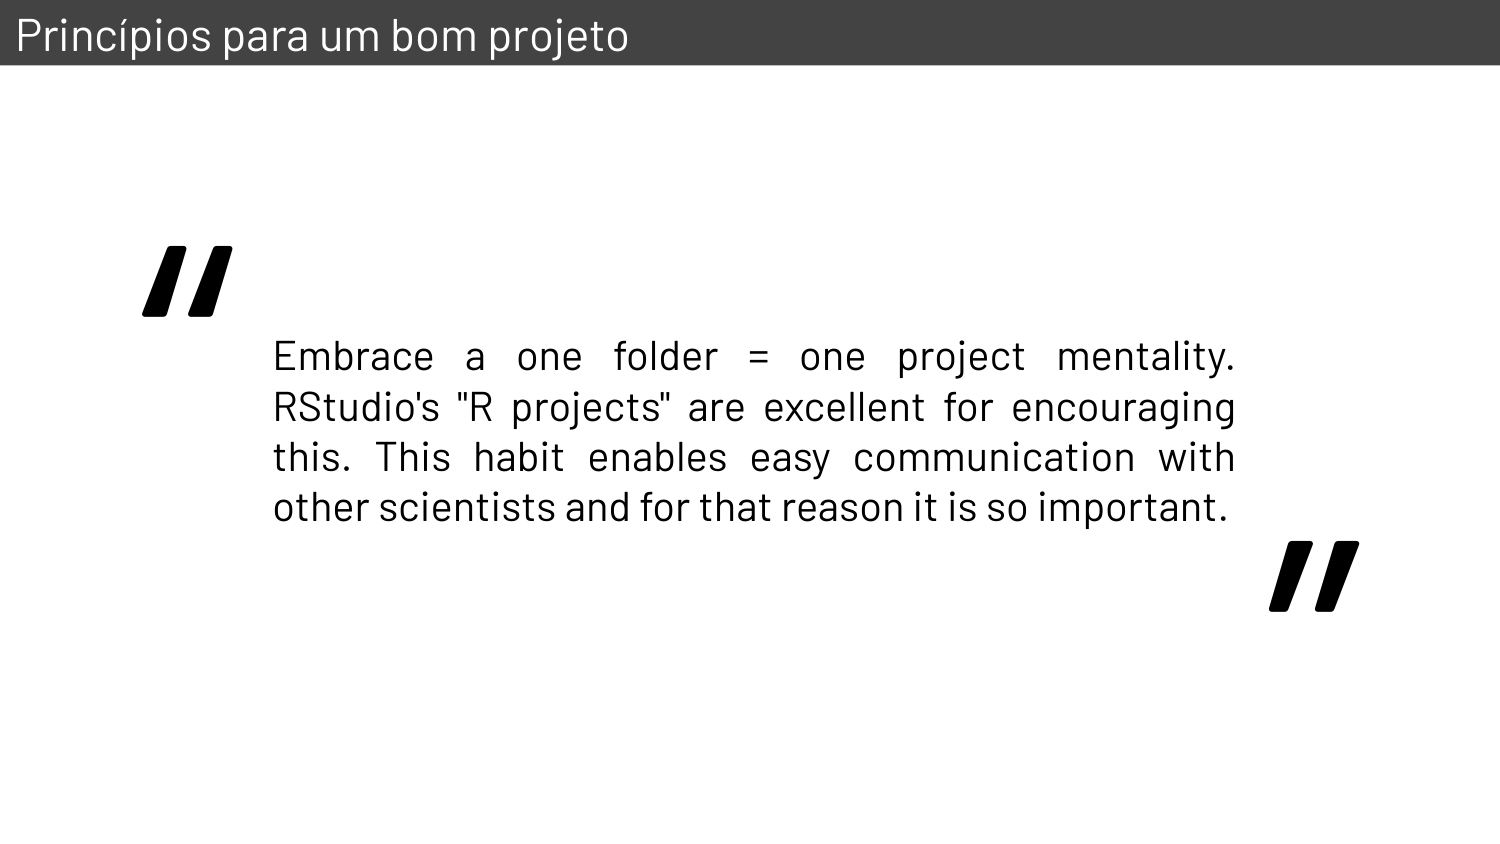

Princípios para um bom projeto
“
Embrace a one folder = one project mentality. RStudio's "R projects" are excellent for encouraging this. This habit enables easy communication with other scientists and for that reason it is so important.
”